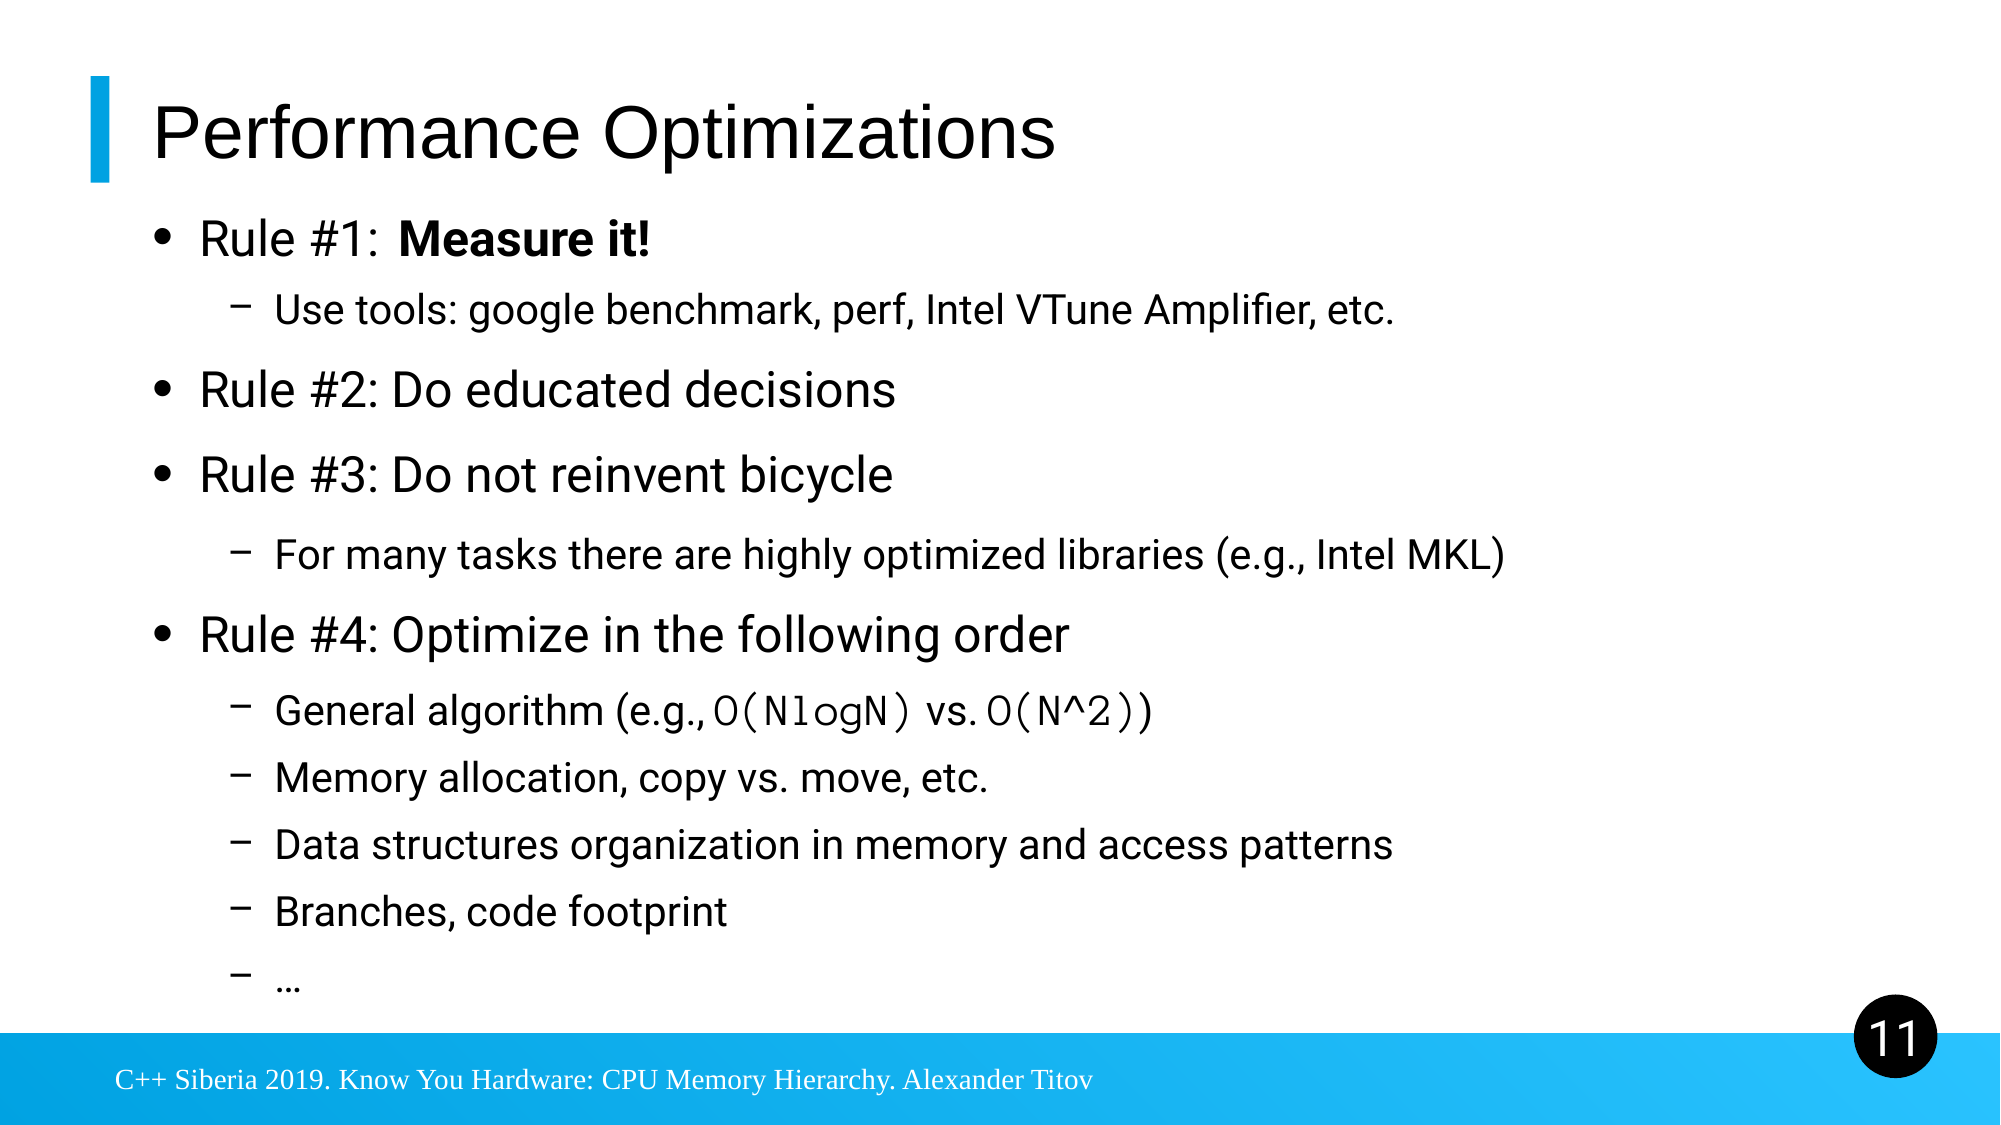

# Performance Optimizations
Rule #1:
Use tools: google benchmark, perf, Intel VTune Amplifier, etc.
Rule #2: Do educated decisions
Rule #3: Do not reinvent bicycle
For many tasks there are highly optimized libraries (e.g., Intel MKL)
Rule #4: Optimize in the following order
General algorithm (e.g., O(NlogN) vs. O(N^2))
Memory allocation, copy vs. move, etc.
Data structures organization in memory and access patterns
Branches, code footprint
…
Measure it!
11
C++ Siberia 2019. Know You Hardware: CPU Memory Hierarchy. Alexander Titov